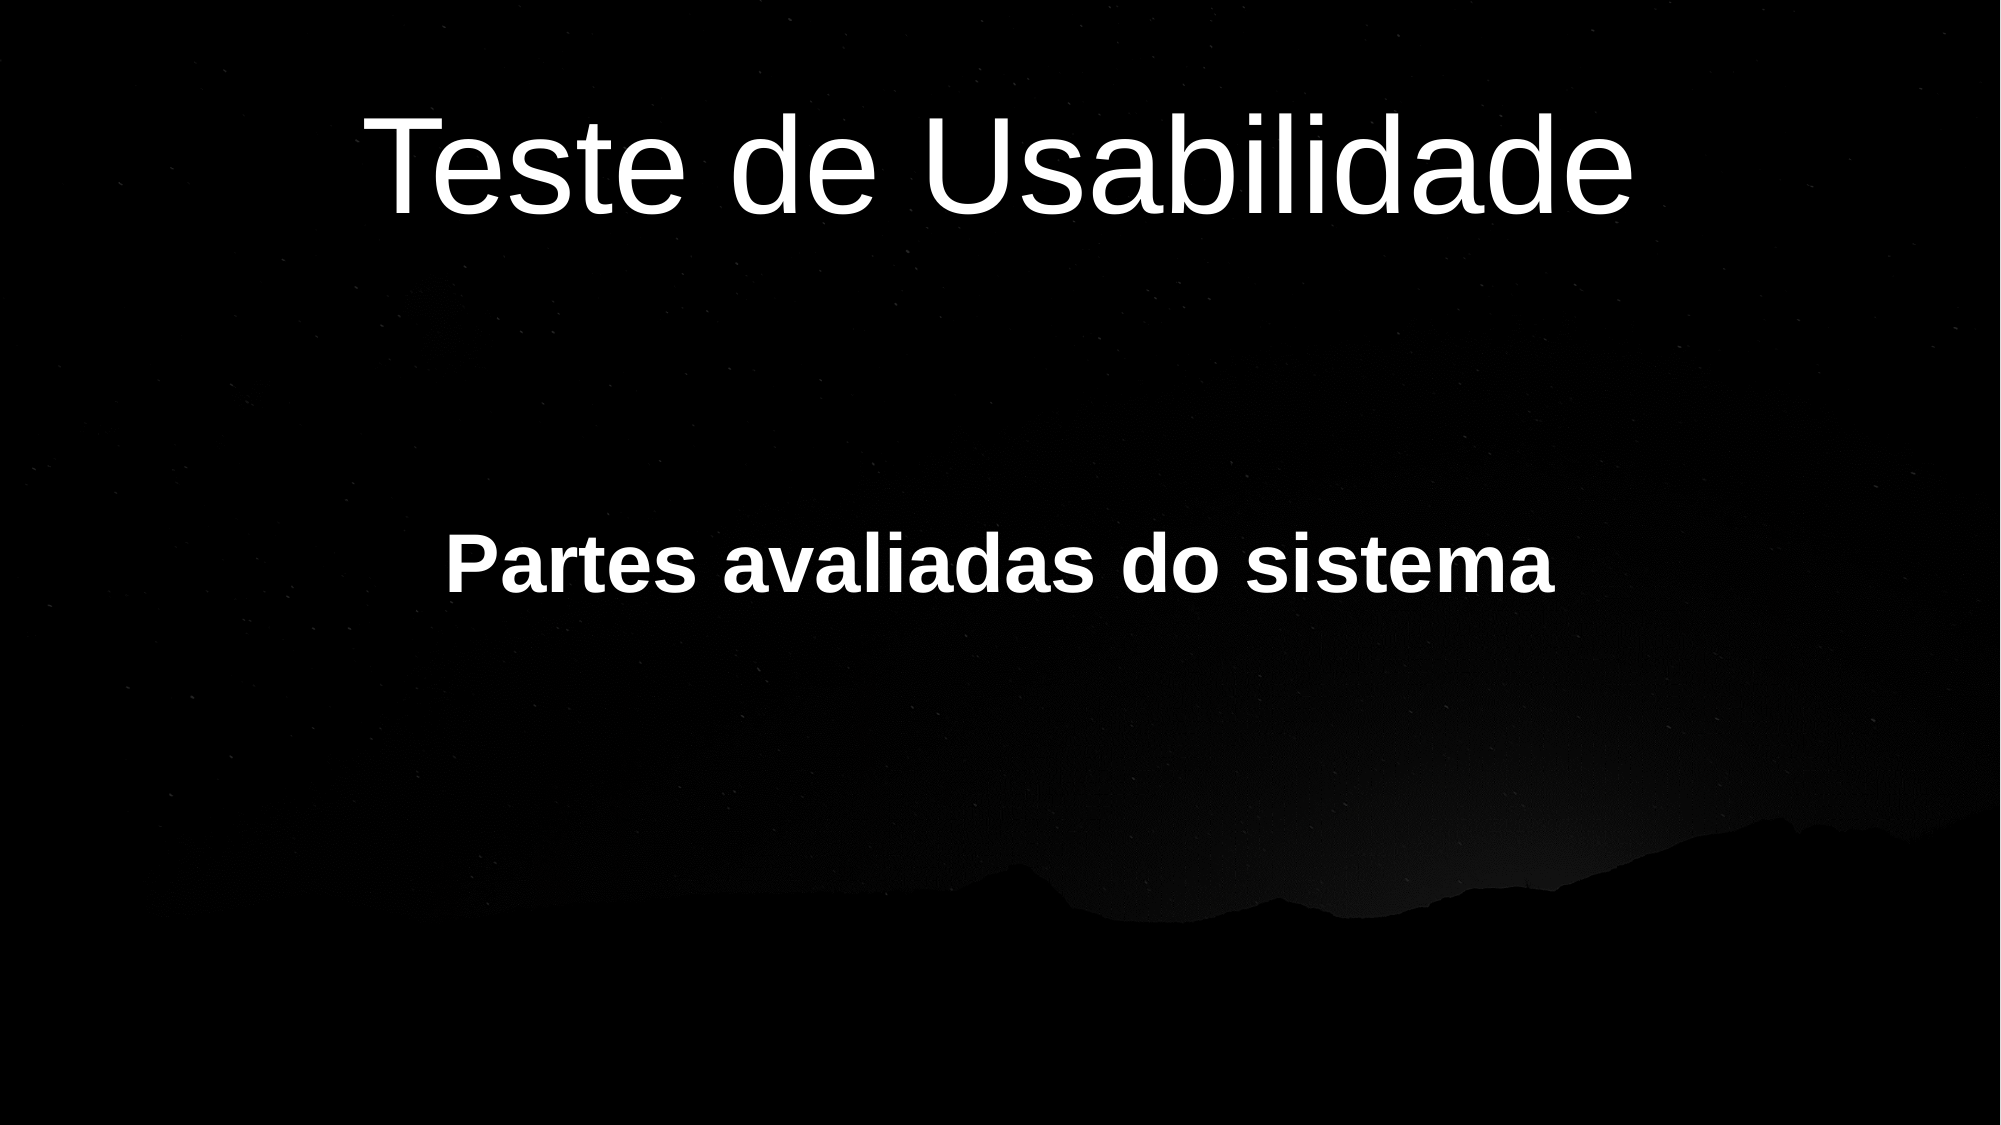

# Teste de Usabilidade
Partes avaliadas do sistema